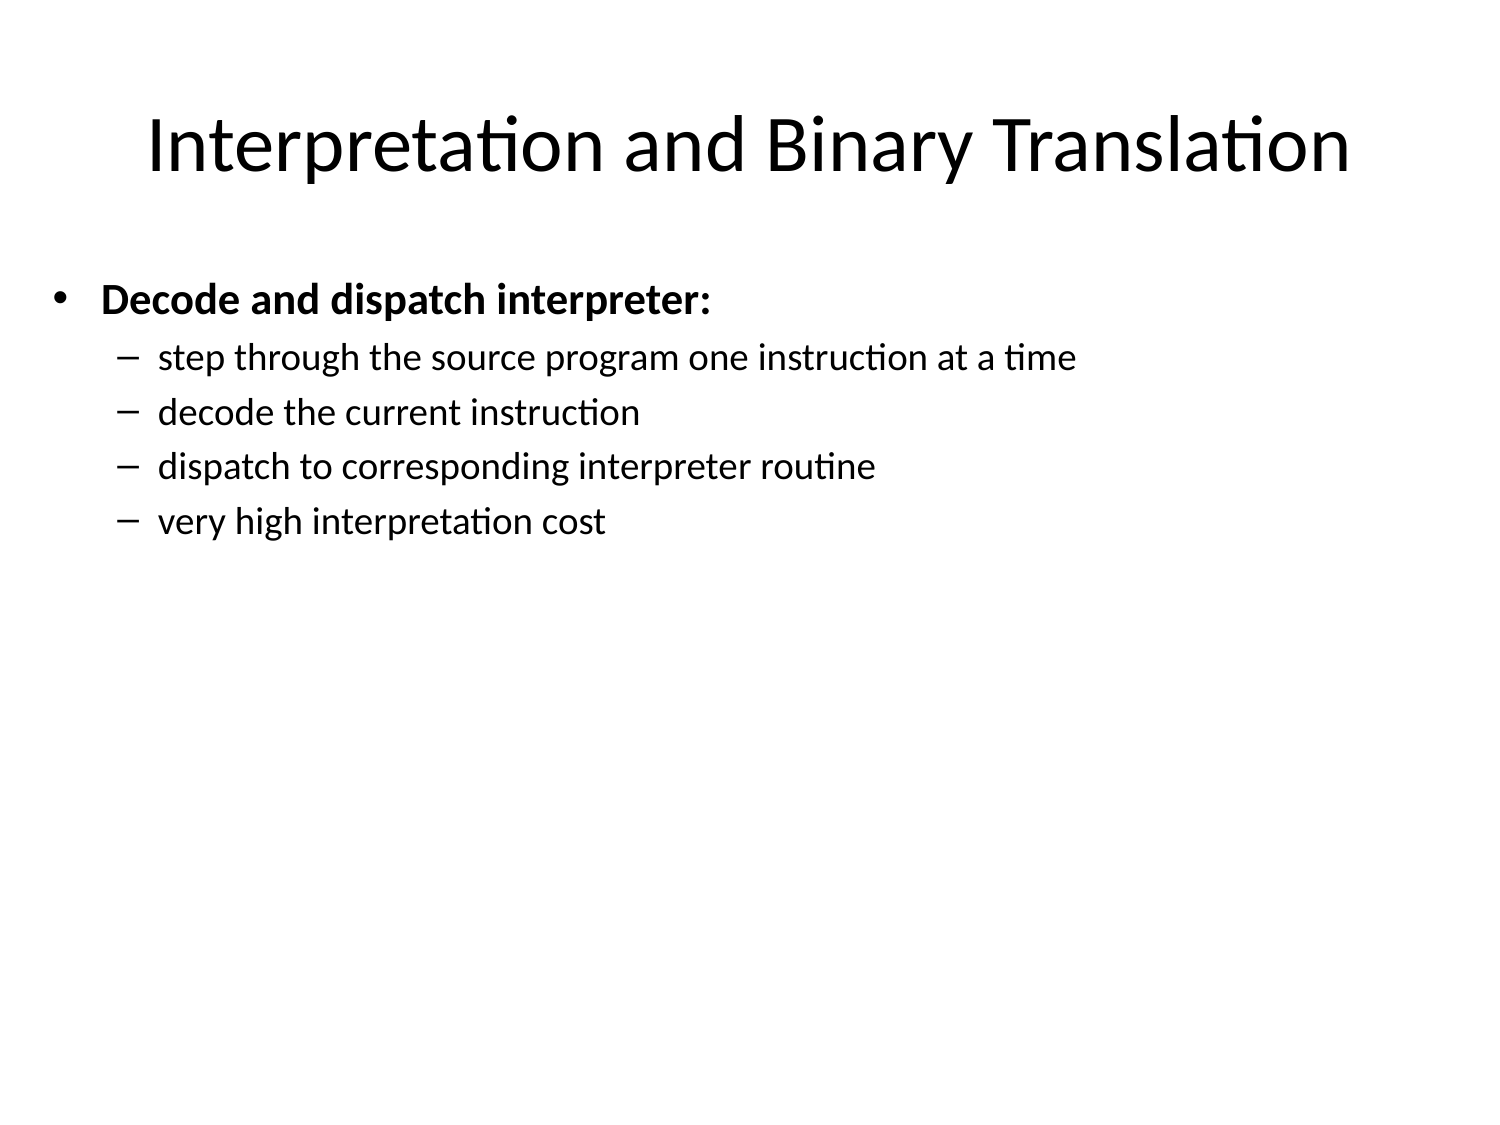

# Interpretation and Binary Translation
Decode and dispatch interpreter:
step through the source program one instruction at a time
decode the current instruction
dispatch to corresponding interpreter routine
very high interpretation cost